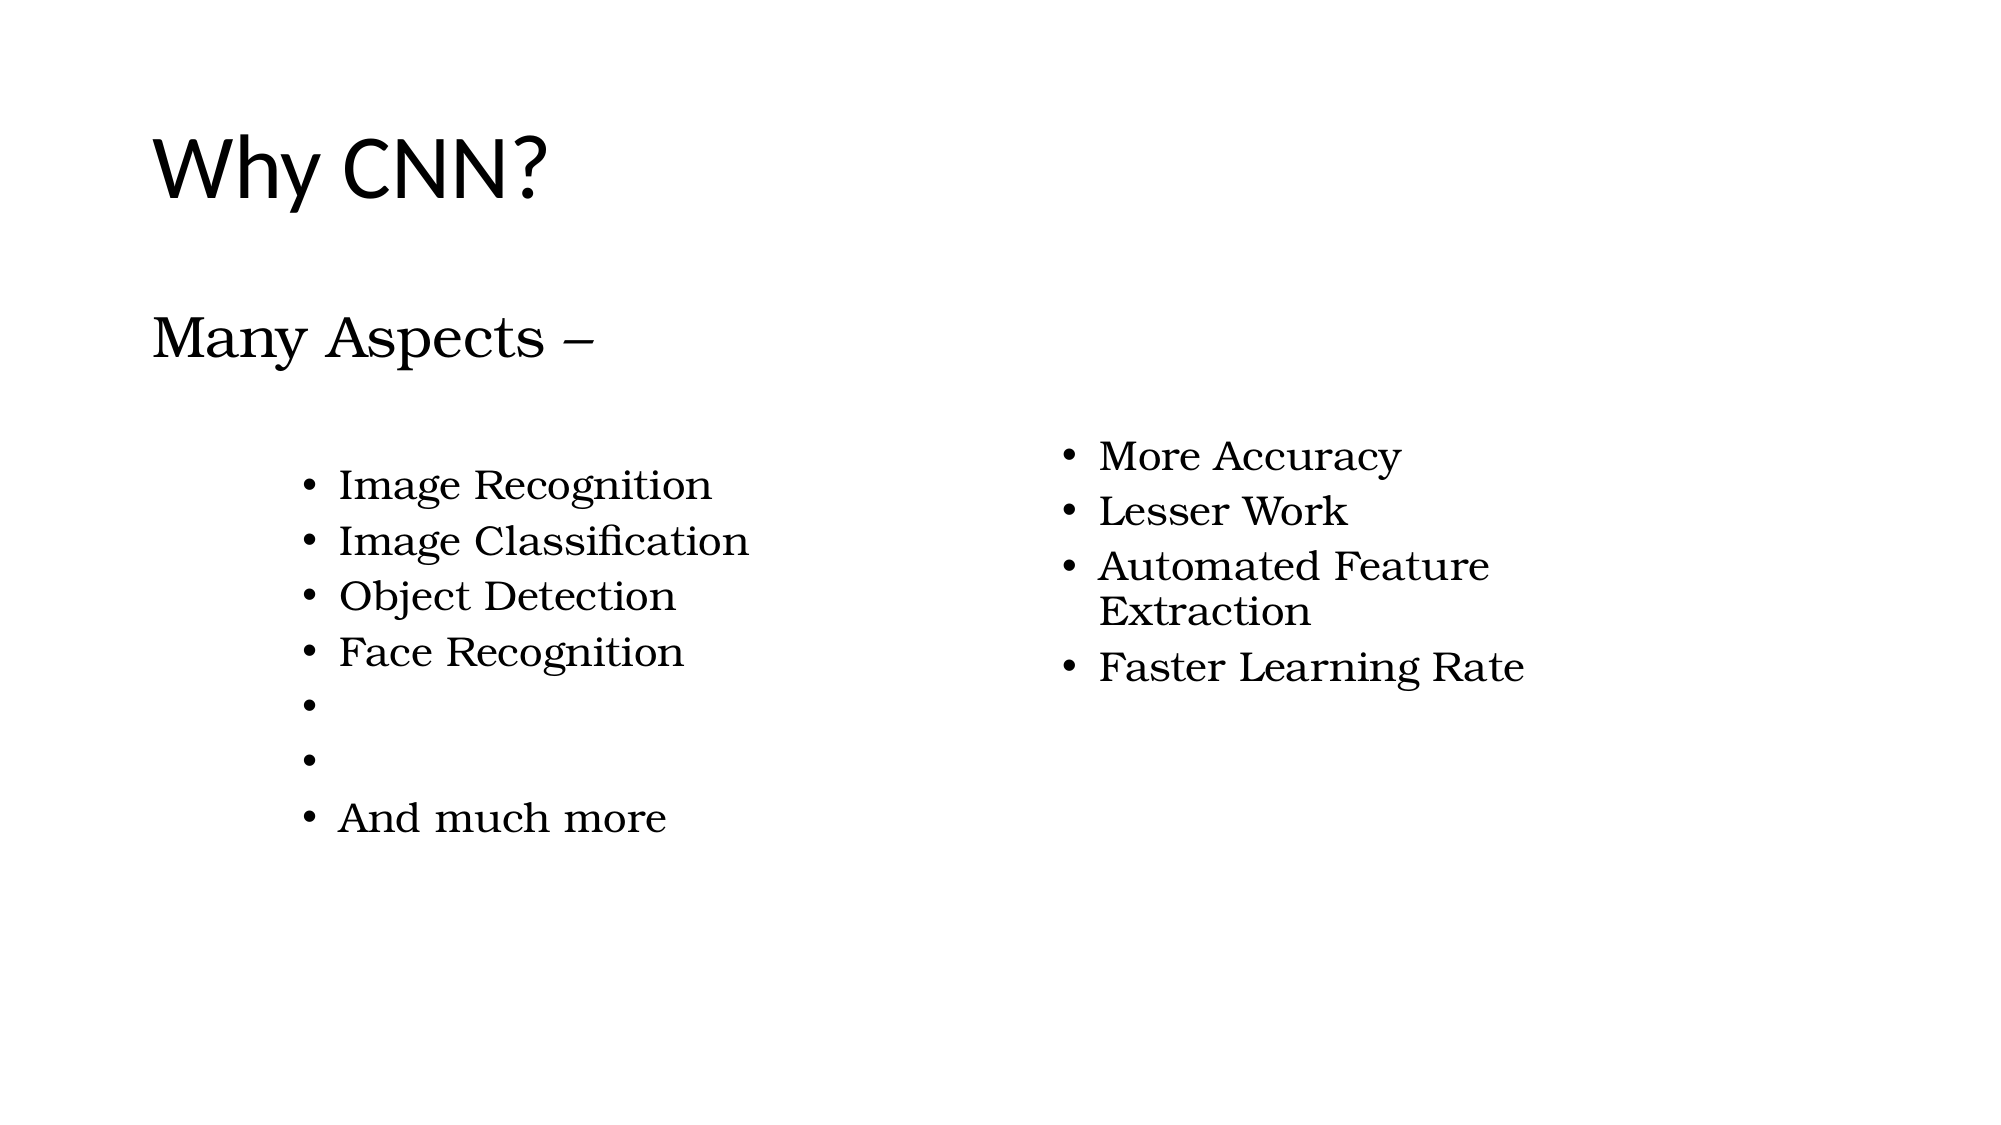

# Why CNN?
Many Aspects –

Image Recognition
Image Classification
Object Detection
Face Recognition

And much more
More Accuracy
Lesser Work
Automated Feature Extraction
Faster Learning Rate